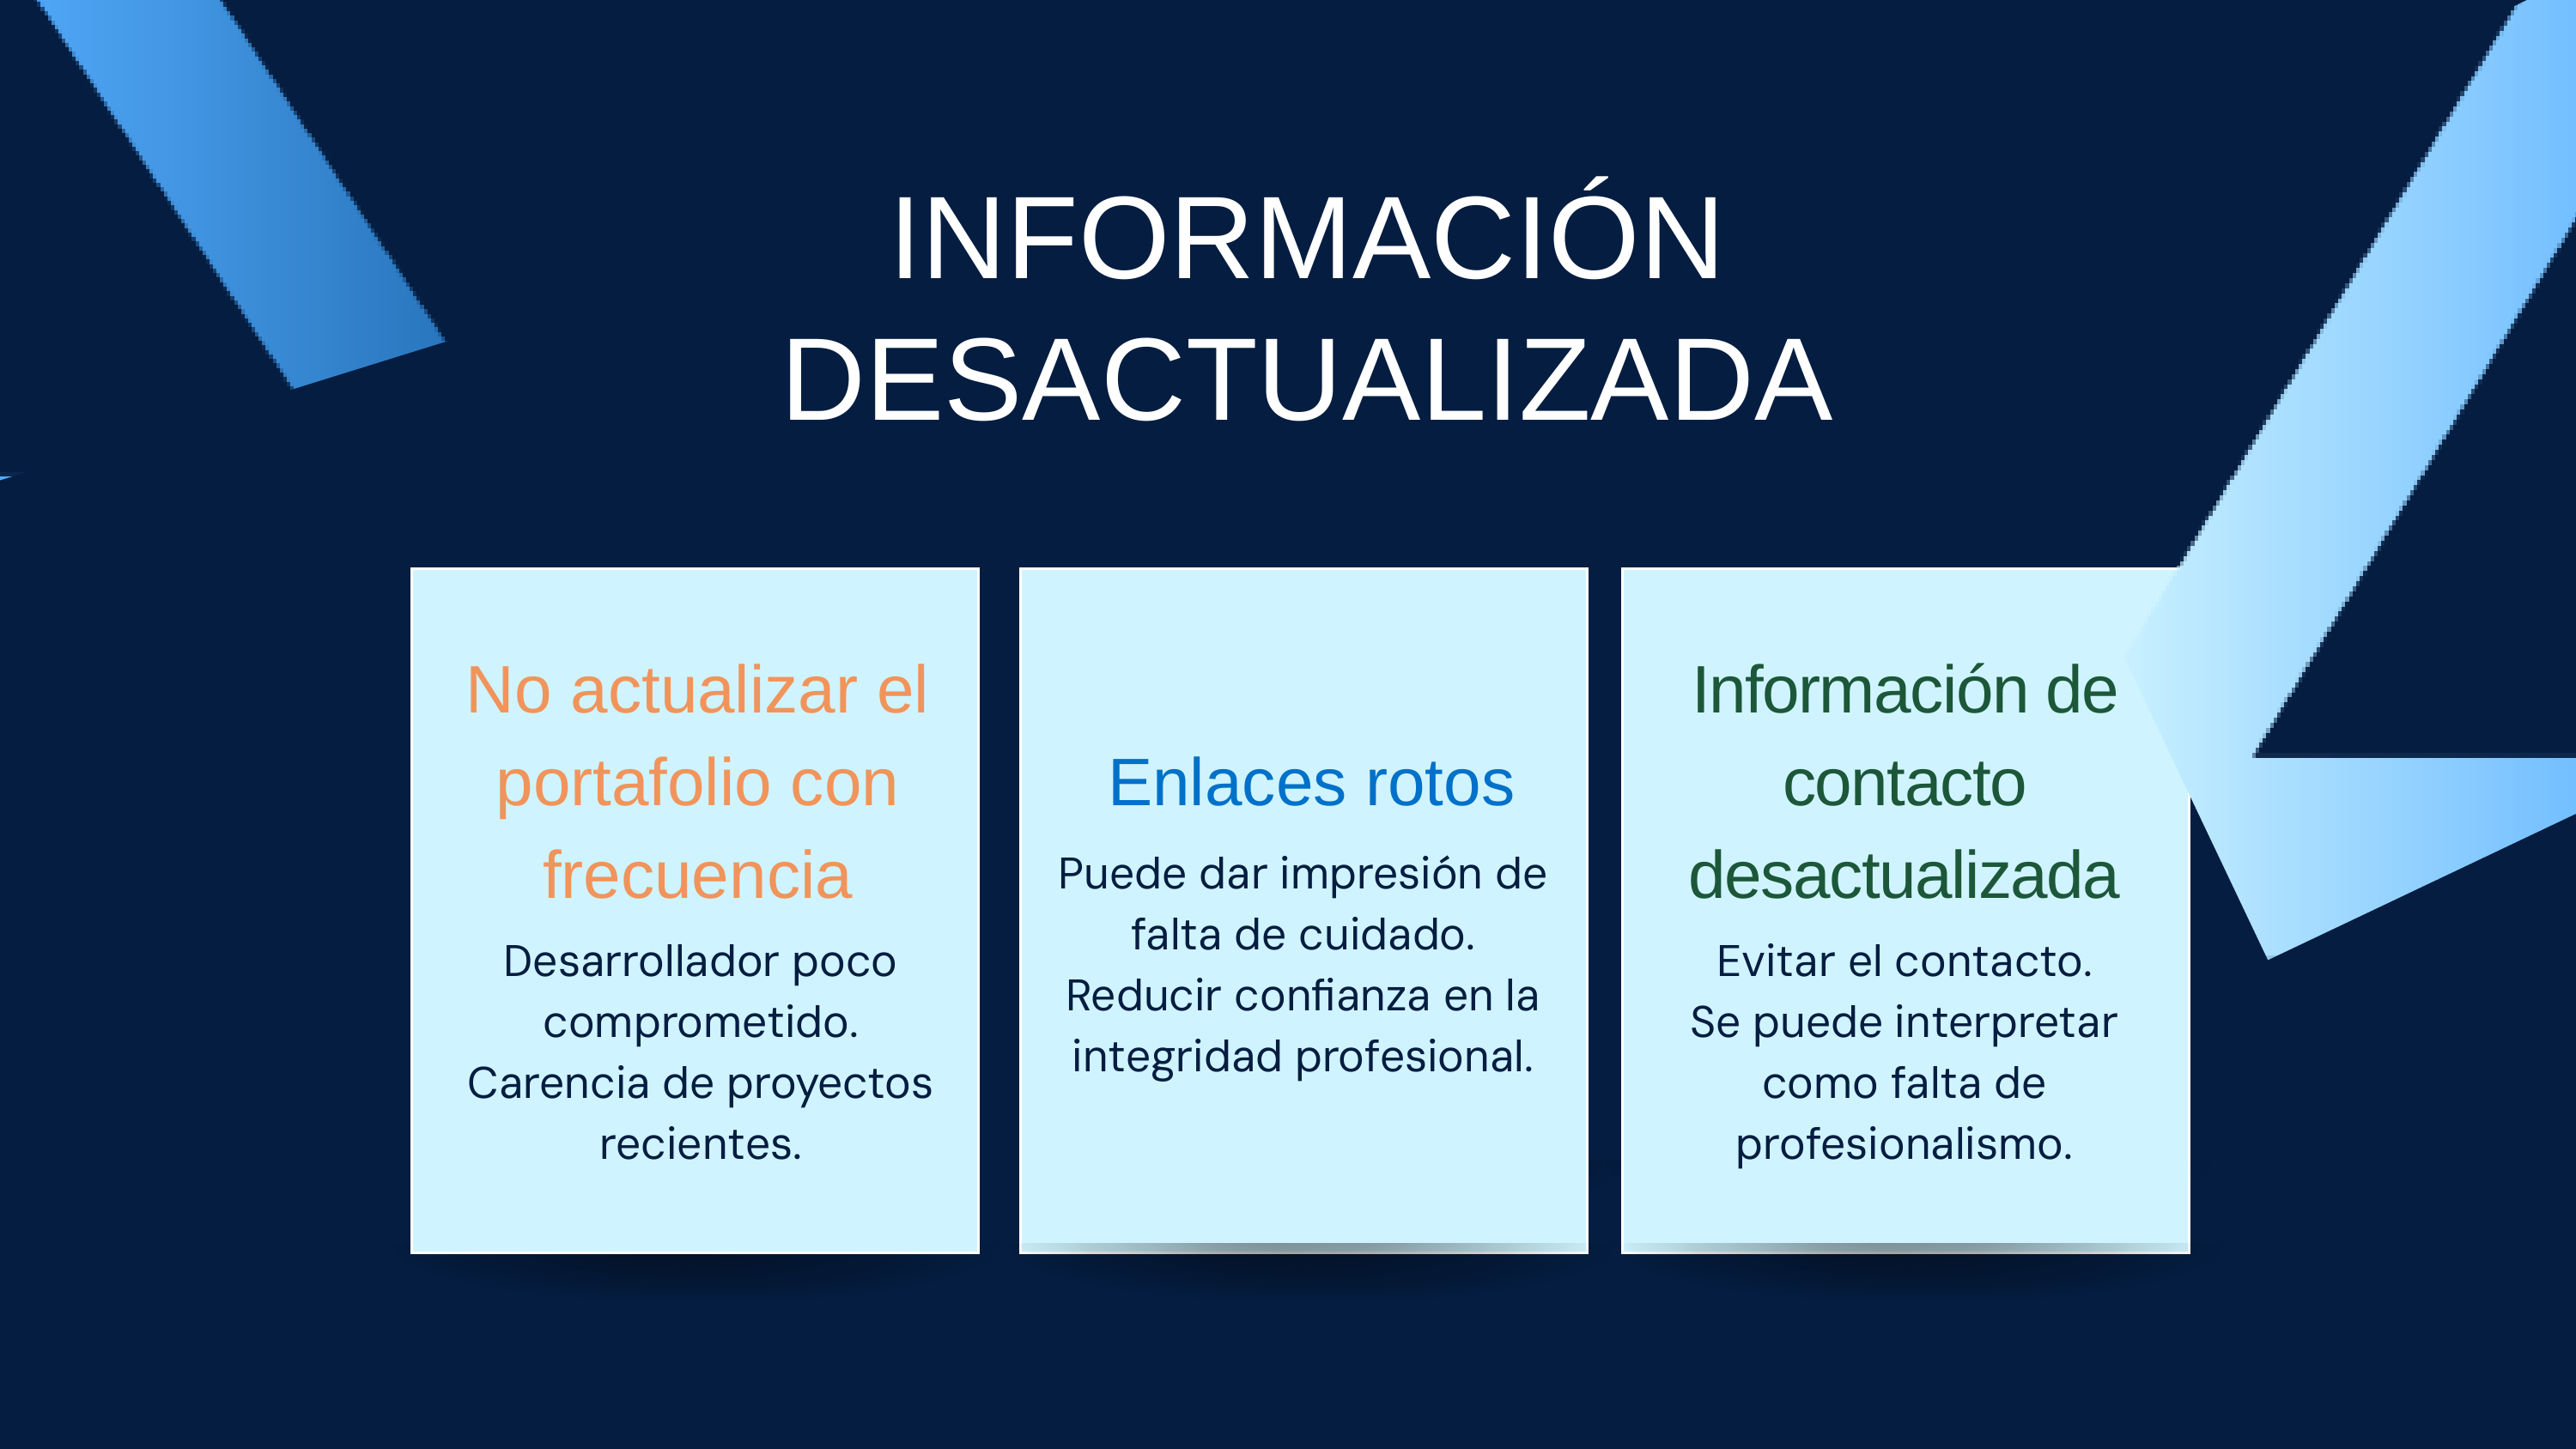

INFORMACIÓN DESACTUALIZADA

No actualizar el portafolio con frecuencia
Información de contacto desactualizada
Enlaces rotos
Puede dar impresión de falta de cuidado.
Reducir confianza en la integridad profesional.
Desarrollador poco comprometido.
Carencia de proyectos recientes.
Evitar el contacto.
Se puede interpretar como falta de profesionalismo.